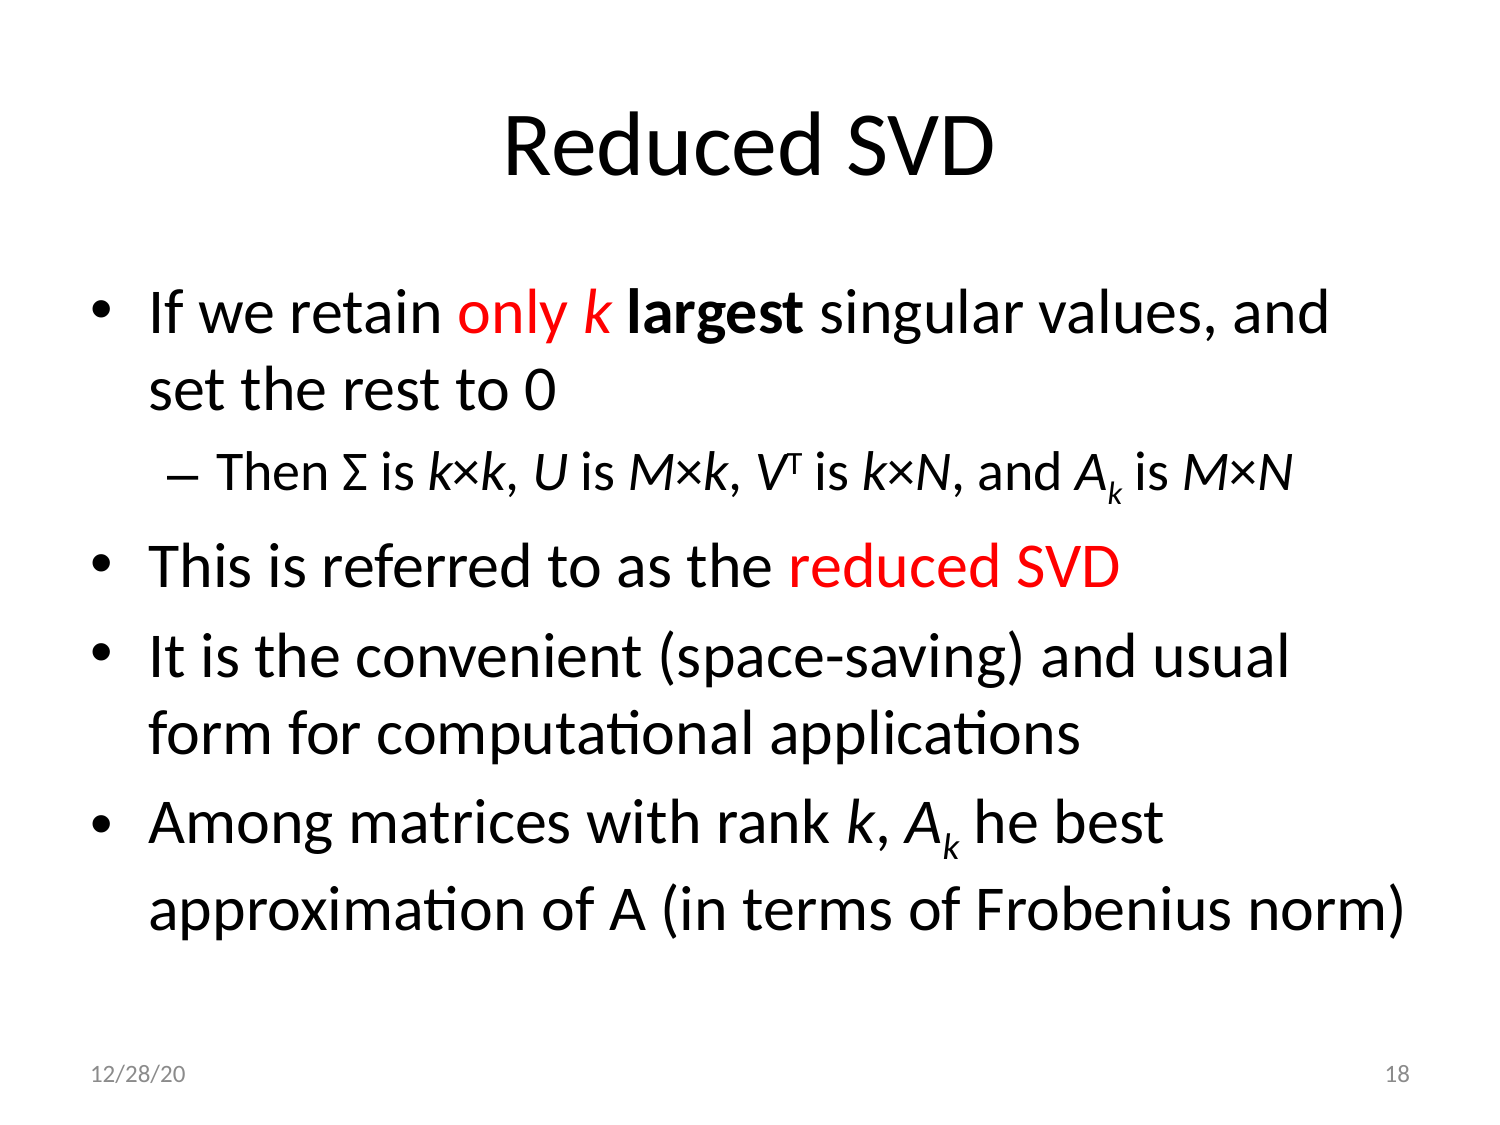

# Reduced SVD
If we retain only k largest singular values, and set the rest to 0
Then Σ is k×k, U is M×k, VT is k×N, and Ak is M×N
This is referred to as the reduced SVD
It is the convenient (space-saving) and usual form for computational applications
Among matrices with rank k, Ak he best approximation of A (in terms of Frobenius norm)
12/28/20
18